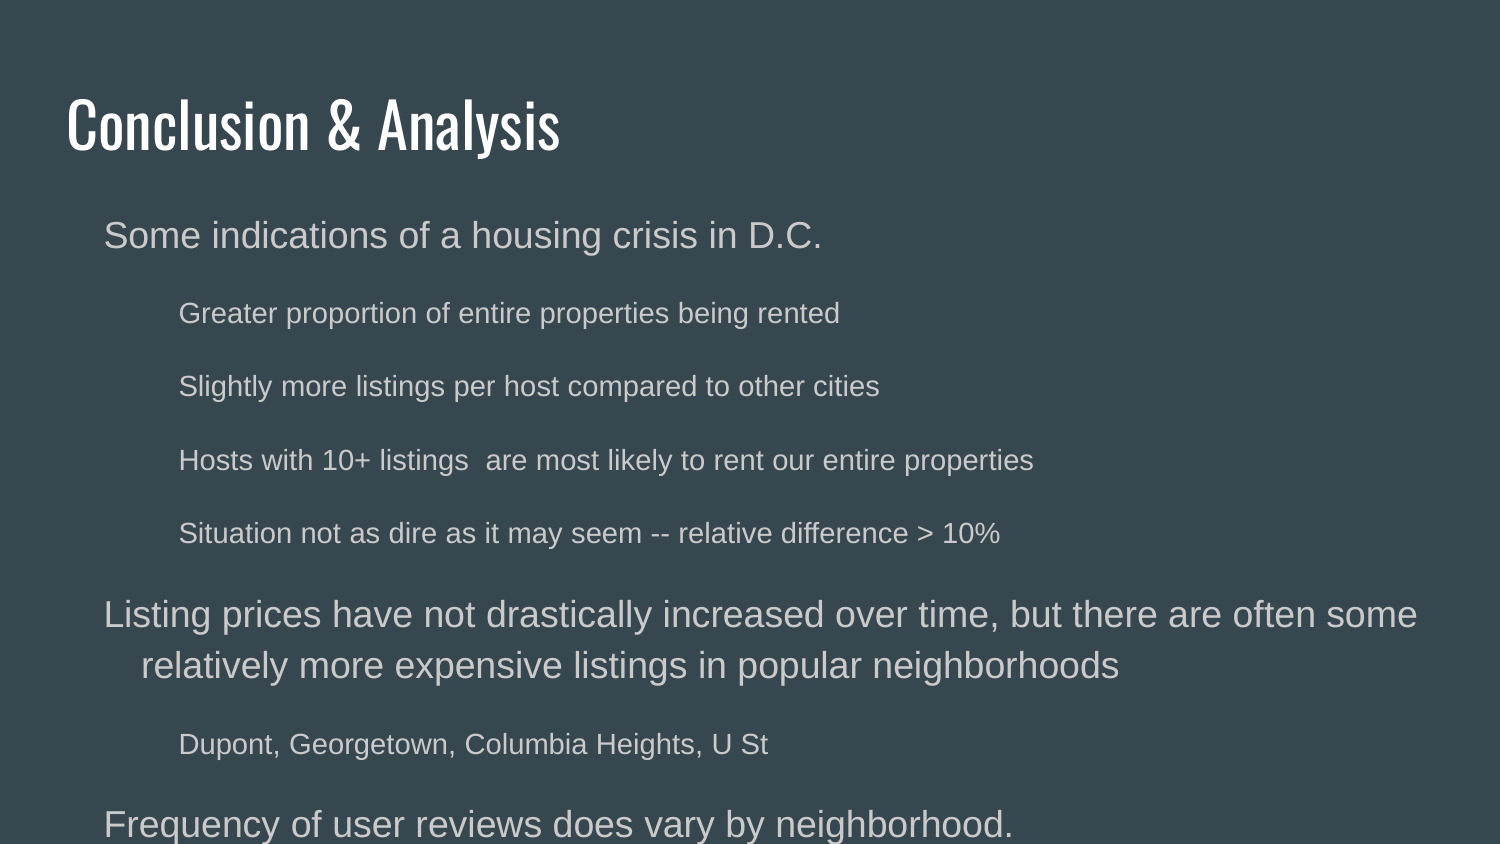

# Conclusion & Analysis
Some indications of a housing crisis in D.C.
Greater proportion of entire properties being rented
Slightly more listings per host compared to other cities
Hosts with 10+ listings  are most likely to rent our entire properties
Situation not as dire as it may seem -- relative difference > 10%
Listing prices have not drastically increased over time, but there are often some relatively more expensive listings in popular neighborhoods
Dupont, Georgetown, Columbia Heights, U St
Frequency of user reviews does vary by neighborhood.
Can use as a litmus test to determine what neighborhoods are "up-and-coming"
San Francisco’s Mission district